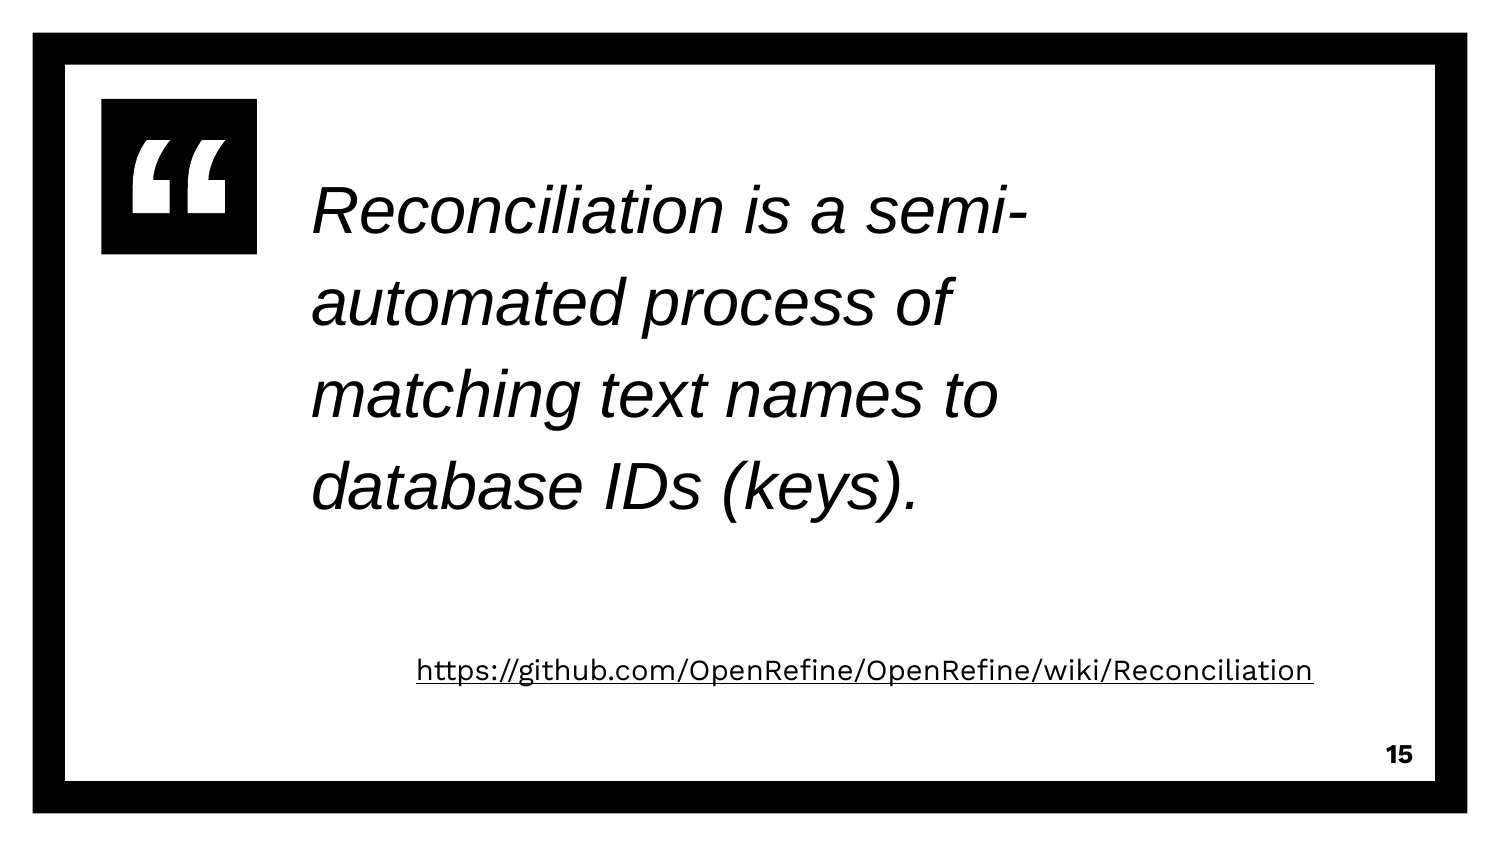

Reconciliation is a semi-automated process of matching text names to database IDs (keys).

https://github.com/OpenRefine/OpenRefine/wiki/Reconciliation
15